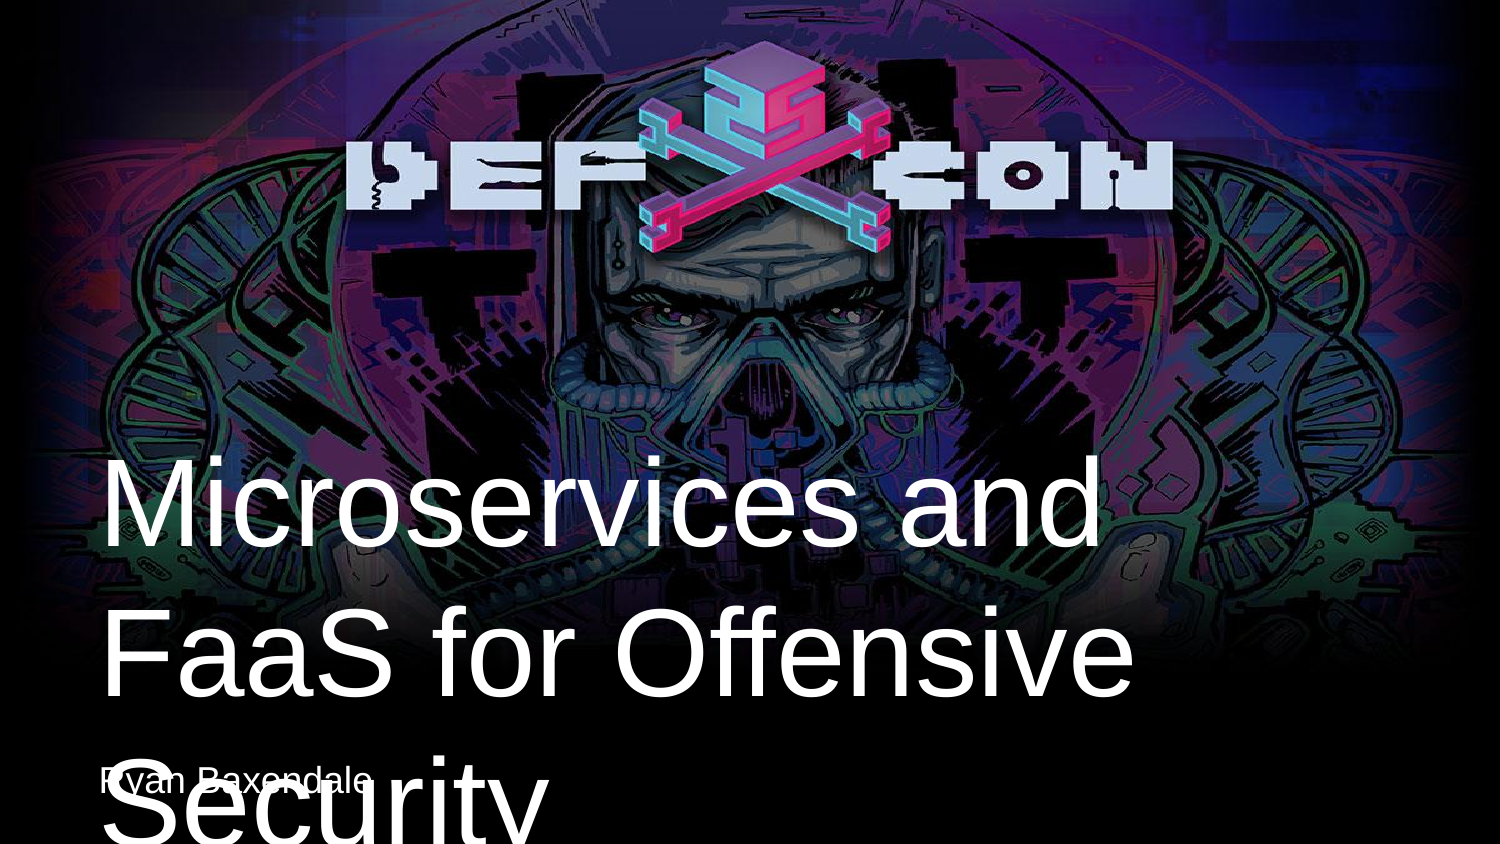

Microservices and FaaS for Offensive Security
Ryan Baxendale